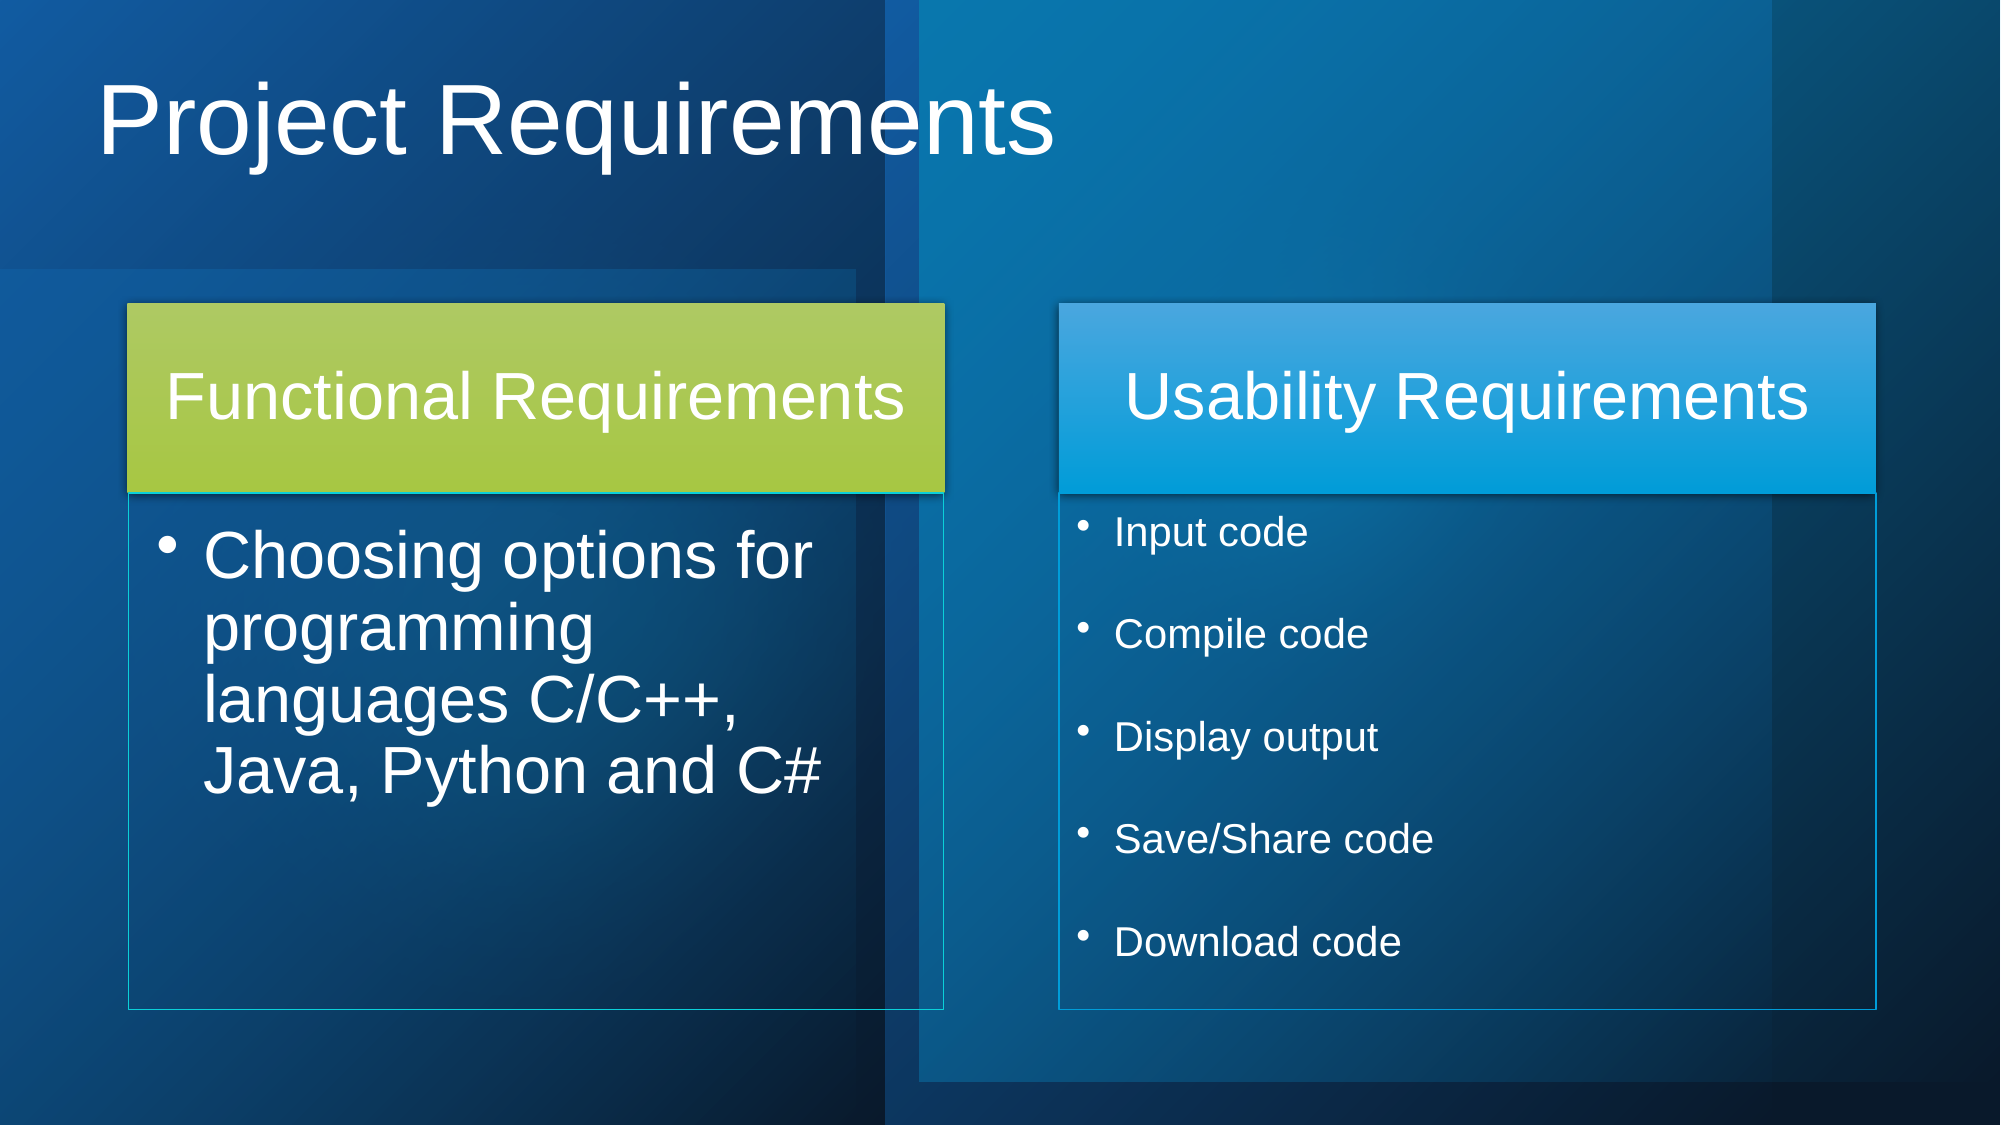

# Project Requirements
Functional Requirements
Choosing options for programming languages C/C++, Java, Python and C#
Usability Requirements
Input code

Compile code

Display output

Save/Share code

Download code